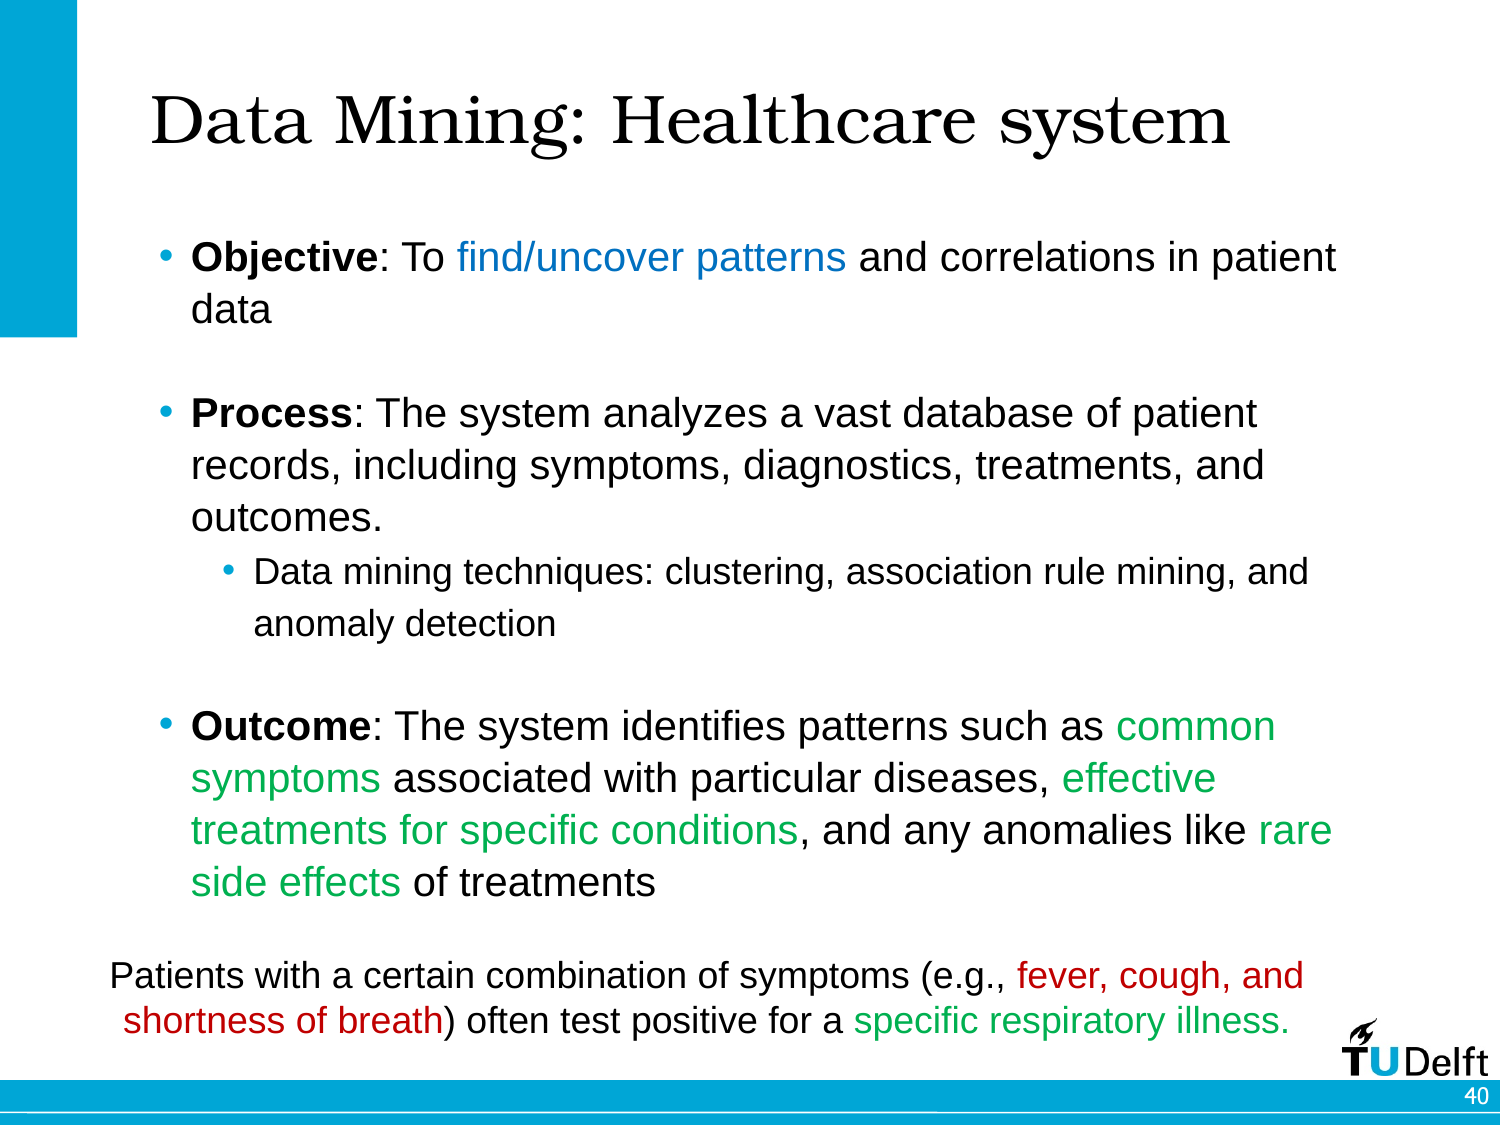

# Data Mining: Healthcare system
Objective: To find/uncover patterns and correlations in patient data

Process: The system analyzes a vast database of patient records, including symptoms, diagnostics, treatments, and outcomes.
Data mining techniques: clustering, association rule mining, and anomaly detection

Outcome: The system identifies patterns such as common symptoms associated with particular diseases, effective treatments for specific conditions, and any anomalies like rare side effects of treatments

Patients with a certain combination of symptoms (e.g., fever, cough, and shortness of breath) often test positive for a specific respiratory illness.